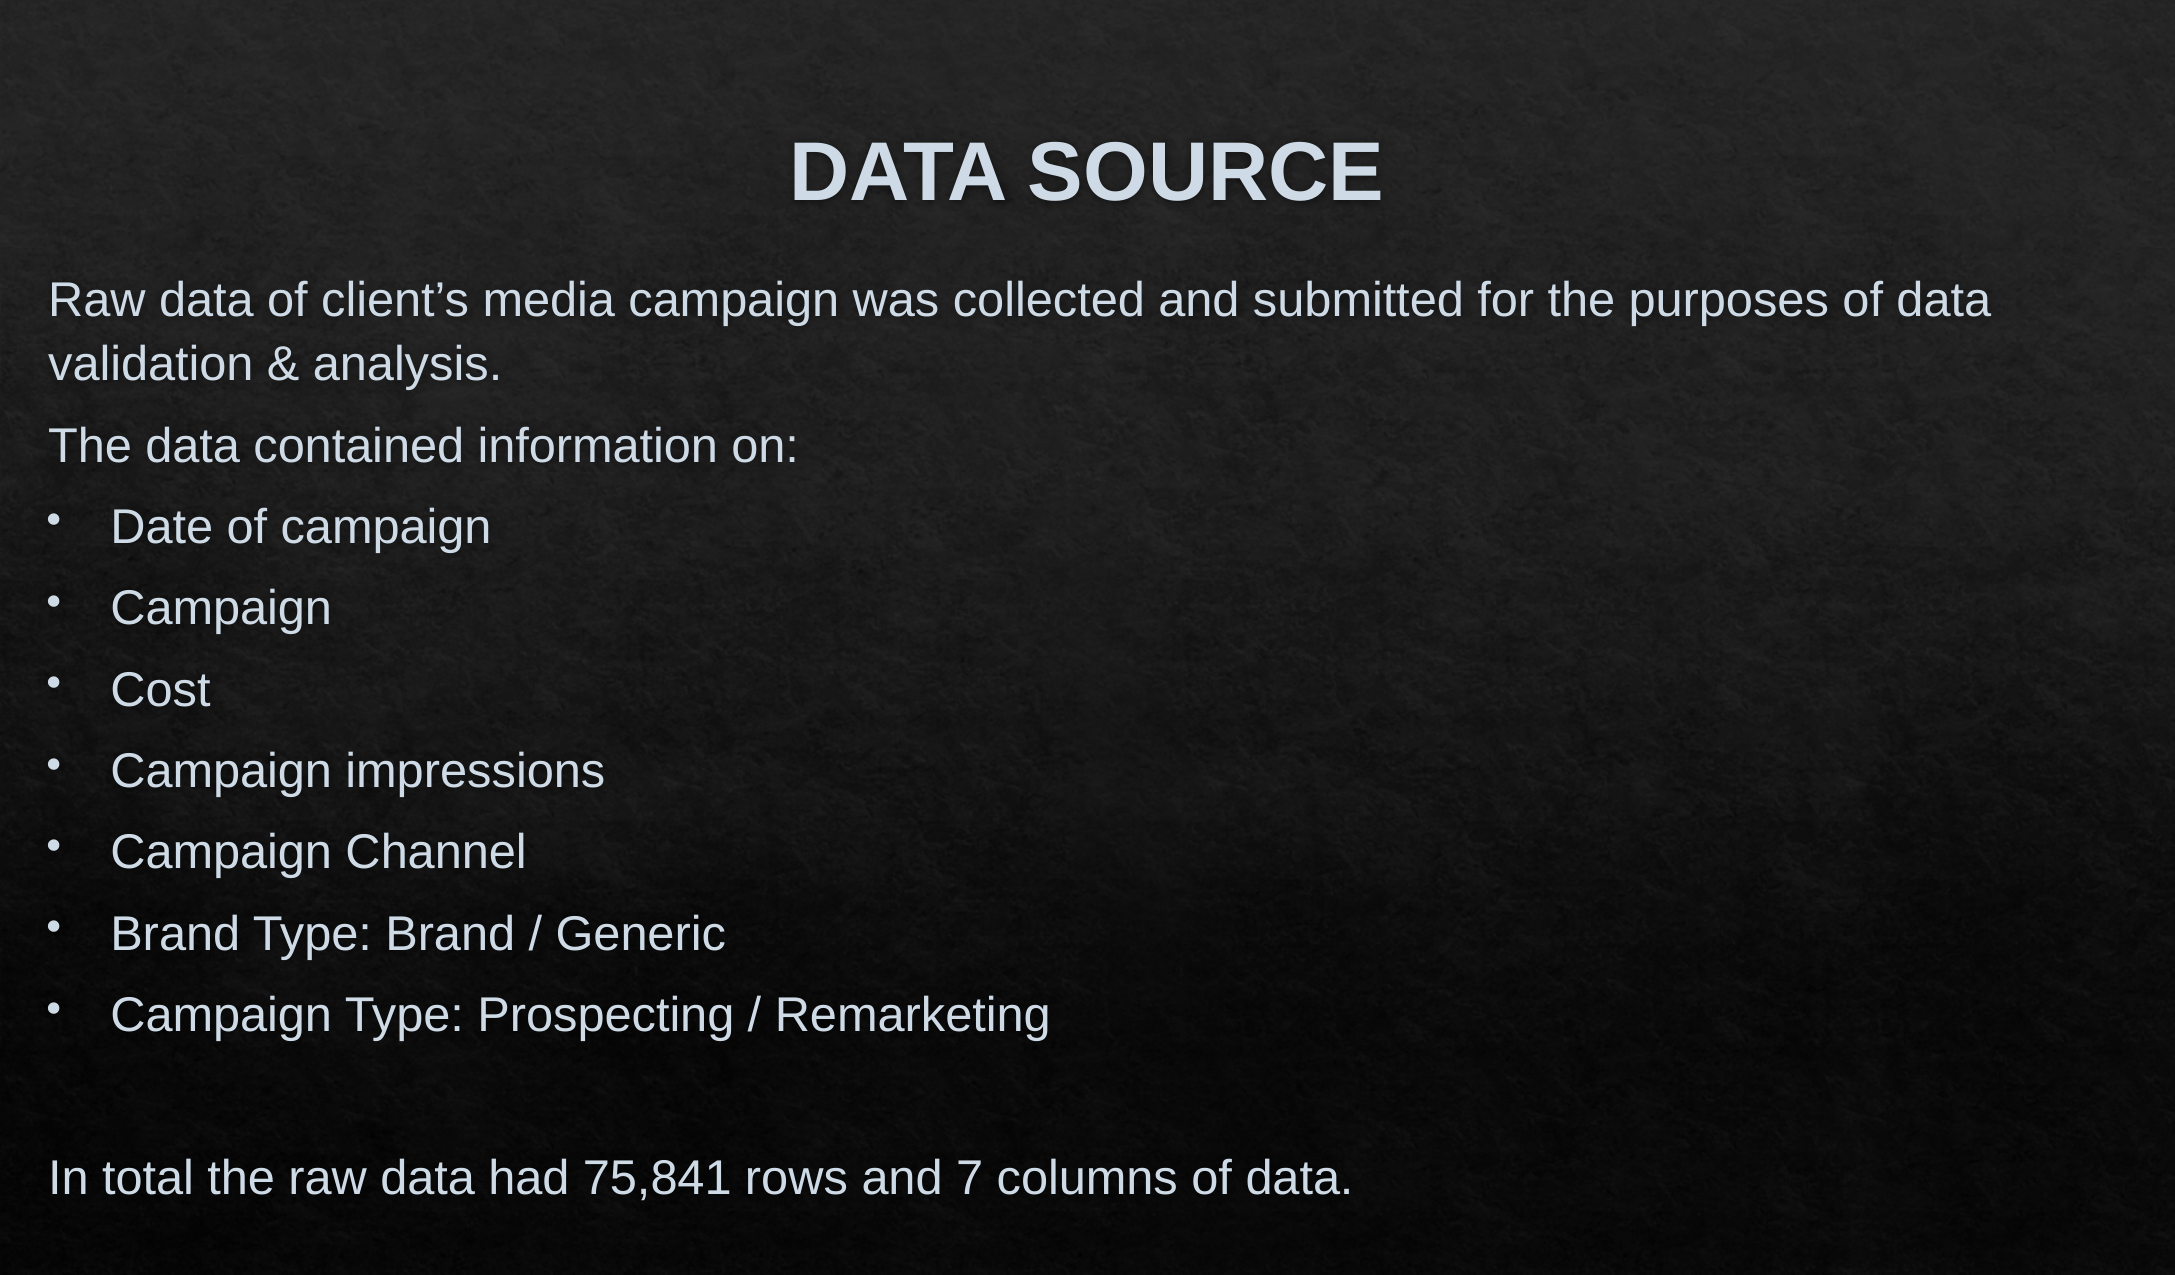

# DATA SOURCE
Raw data of client’s media campaign was collected and submitted for the purposes of data validation & analysis.
The data contained information on:
Date of campaign
Campaign
Cost
Campaign impressions
Campaign Channel
Brand Type: Brand / Generic
Campaign Type: Prospecting / Remarketing

In total the raw data had 75,841 rows and 7 columns of data.